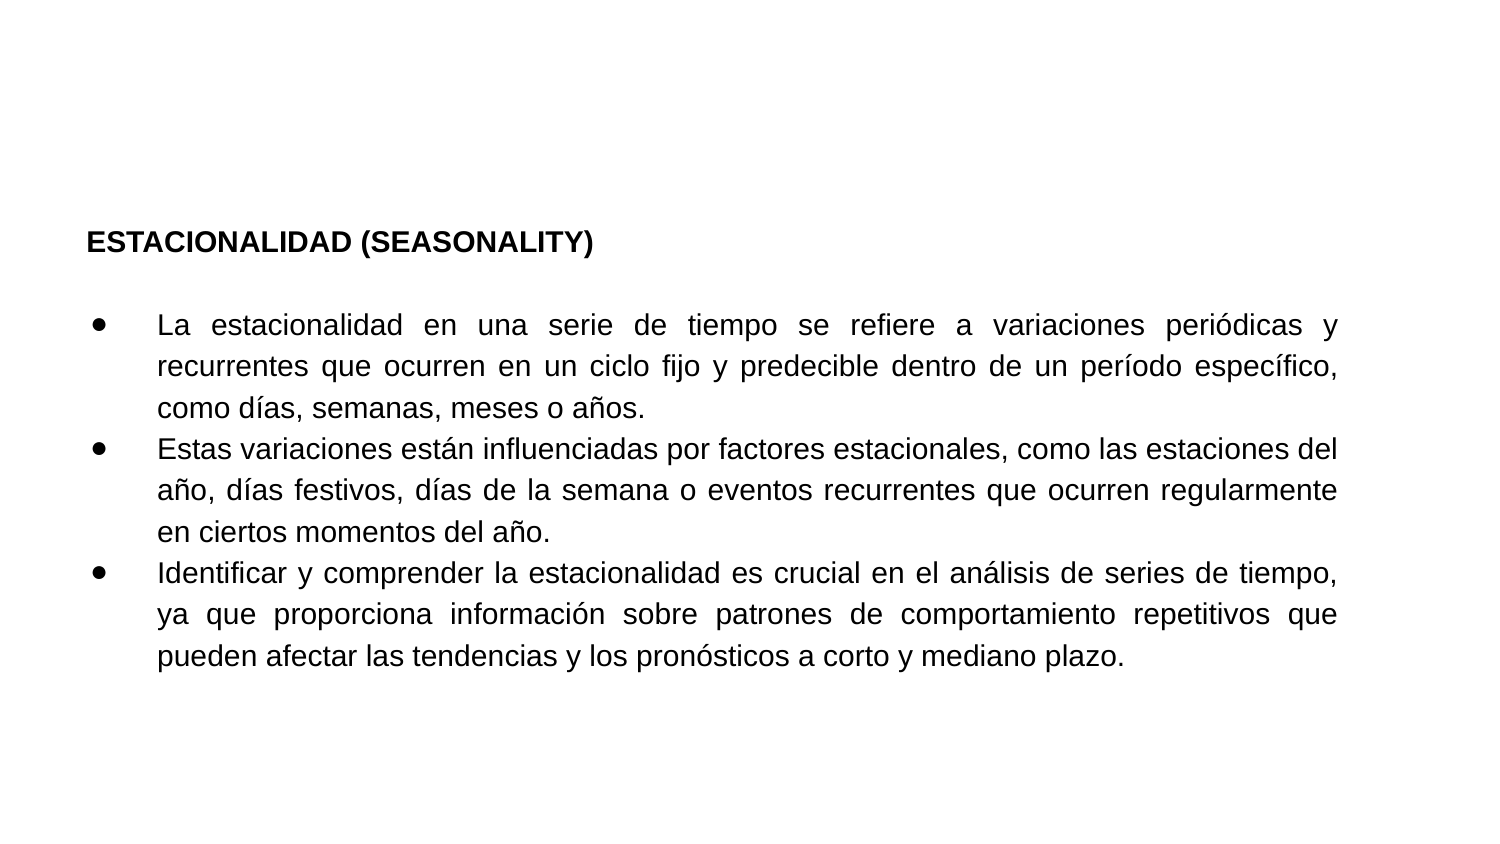

ESTACIONALIDAD (SEASONALITY)

La estacionalidad en una serie de tiempo se refiere a variaciones periódicas y recurrentes que ocurren en un ciclo fijo y predecible dentro de un período específico, como días, semanas, meses o años.
Estas variaciones están influenciadas por factores estacionales, como las estaciones del año, días festivos, días de la semana o eventos recurrentes que ocurren regularmente en ciertos momentos del año.
Identificar y comprender la estacionalidad es crucial en el análisis de series de tiempo, ya que proporciona información sobre patrones de comportamiento repetitivos que pueden afectar las tendencias y los pronósticos a corto y mediano plazo.
COMPONENTES DE UNA SERIE DE TIEMPO